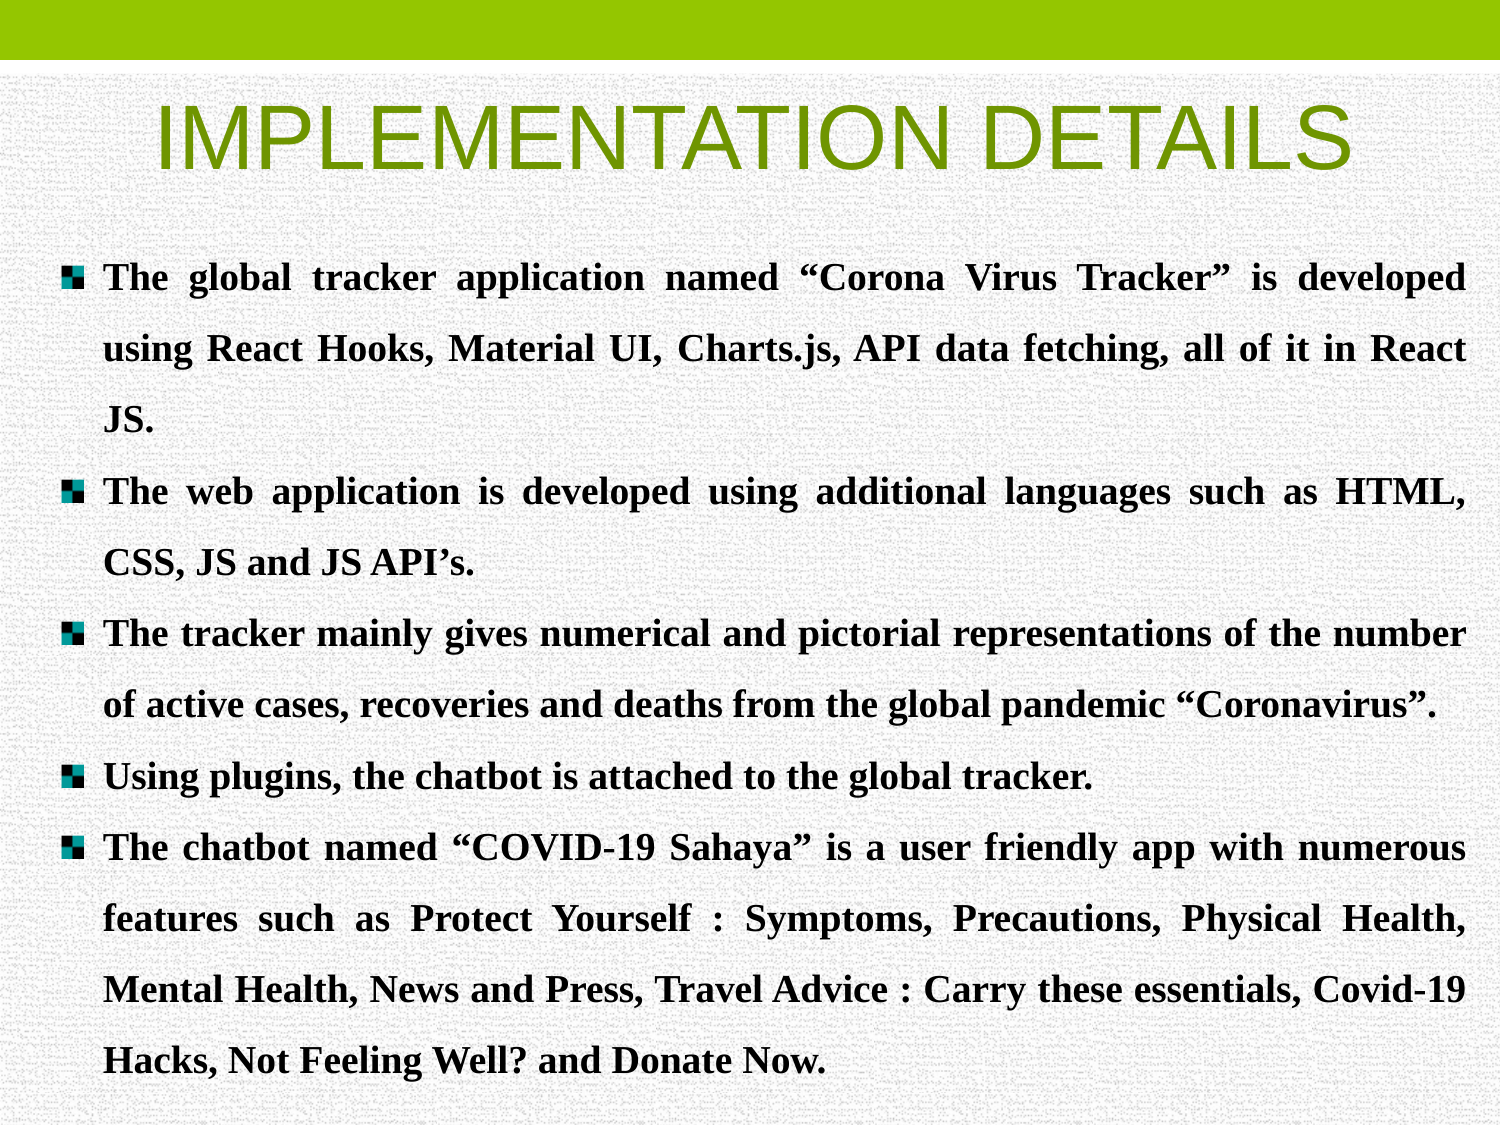

IMPLEMENTATION DETAILS
The global tracker application named “Corona Virus Tracker” is developed using React Hooks, Material UI, Charts.js, API data fetching, all of it in React JS.
The web application is developed using additional languages such as HTML, CSS, JS and JS API’s.
The tracker mainly gives numerical and pictorial representations of the number of active cases, recoveries and deaths from the global pandemic “Coronavirus”.
Using plugins, the chatbot is attached to the global tracker.
The chatbot named “COVID-19 Sahaya” is a user friendly app with numerous features such as Protect Yourself : Symptoms, Precautions, Physical Health, Mental Health, News and Press, Travel Advice : Carry these essentials, Covid-19 Hacks, Not Feeling Well? and Donate Now.